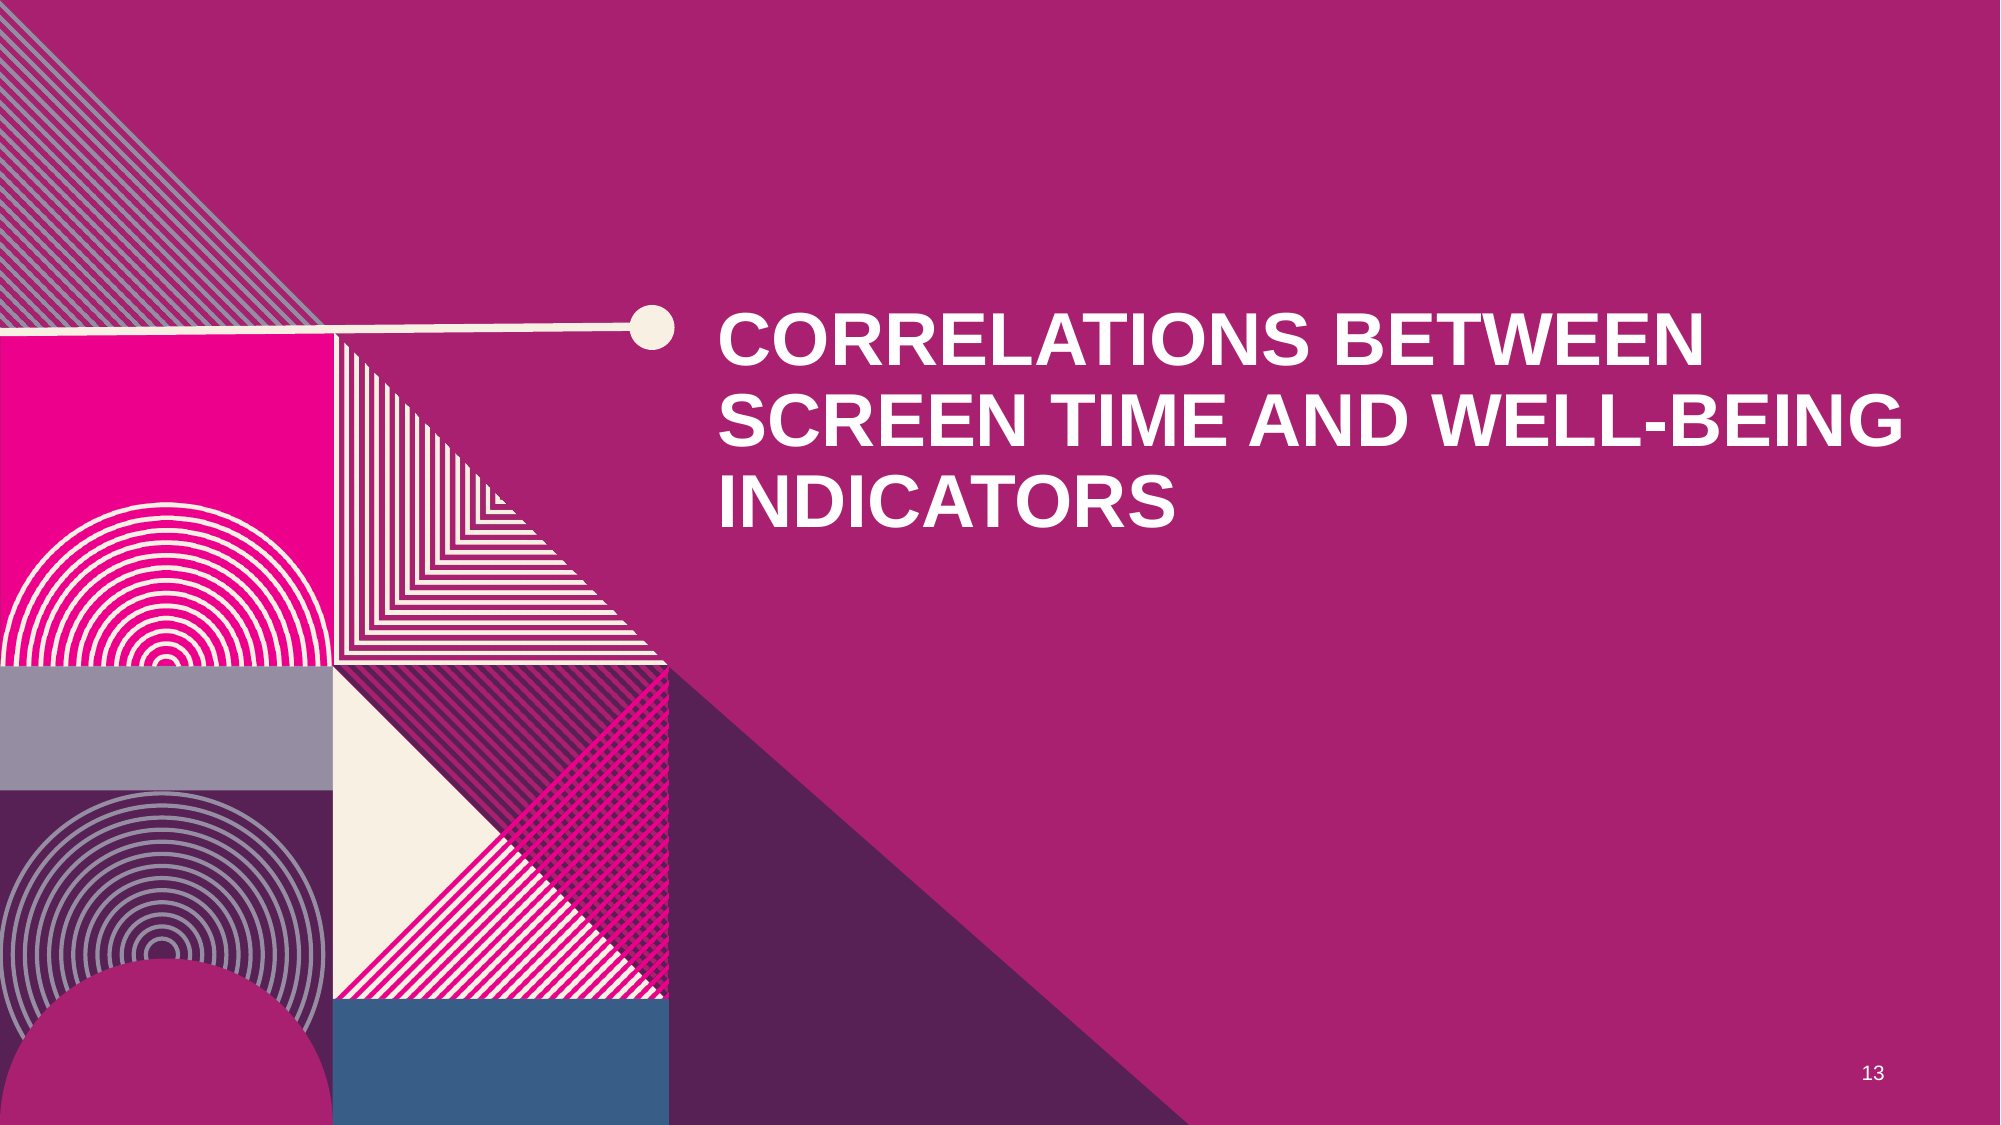

# Correlations Between Screen Time and Well-being Indicators

13